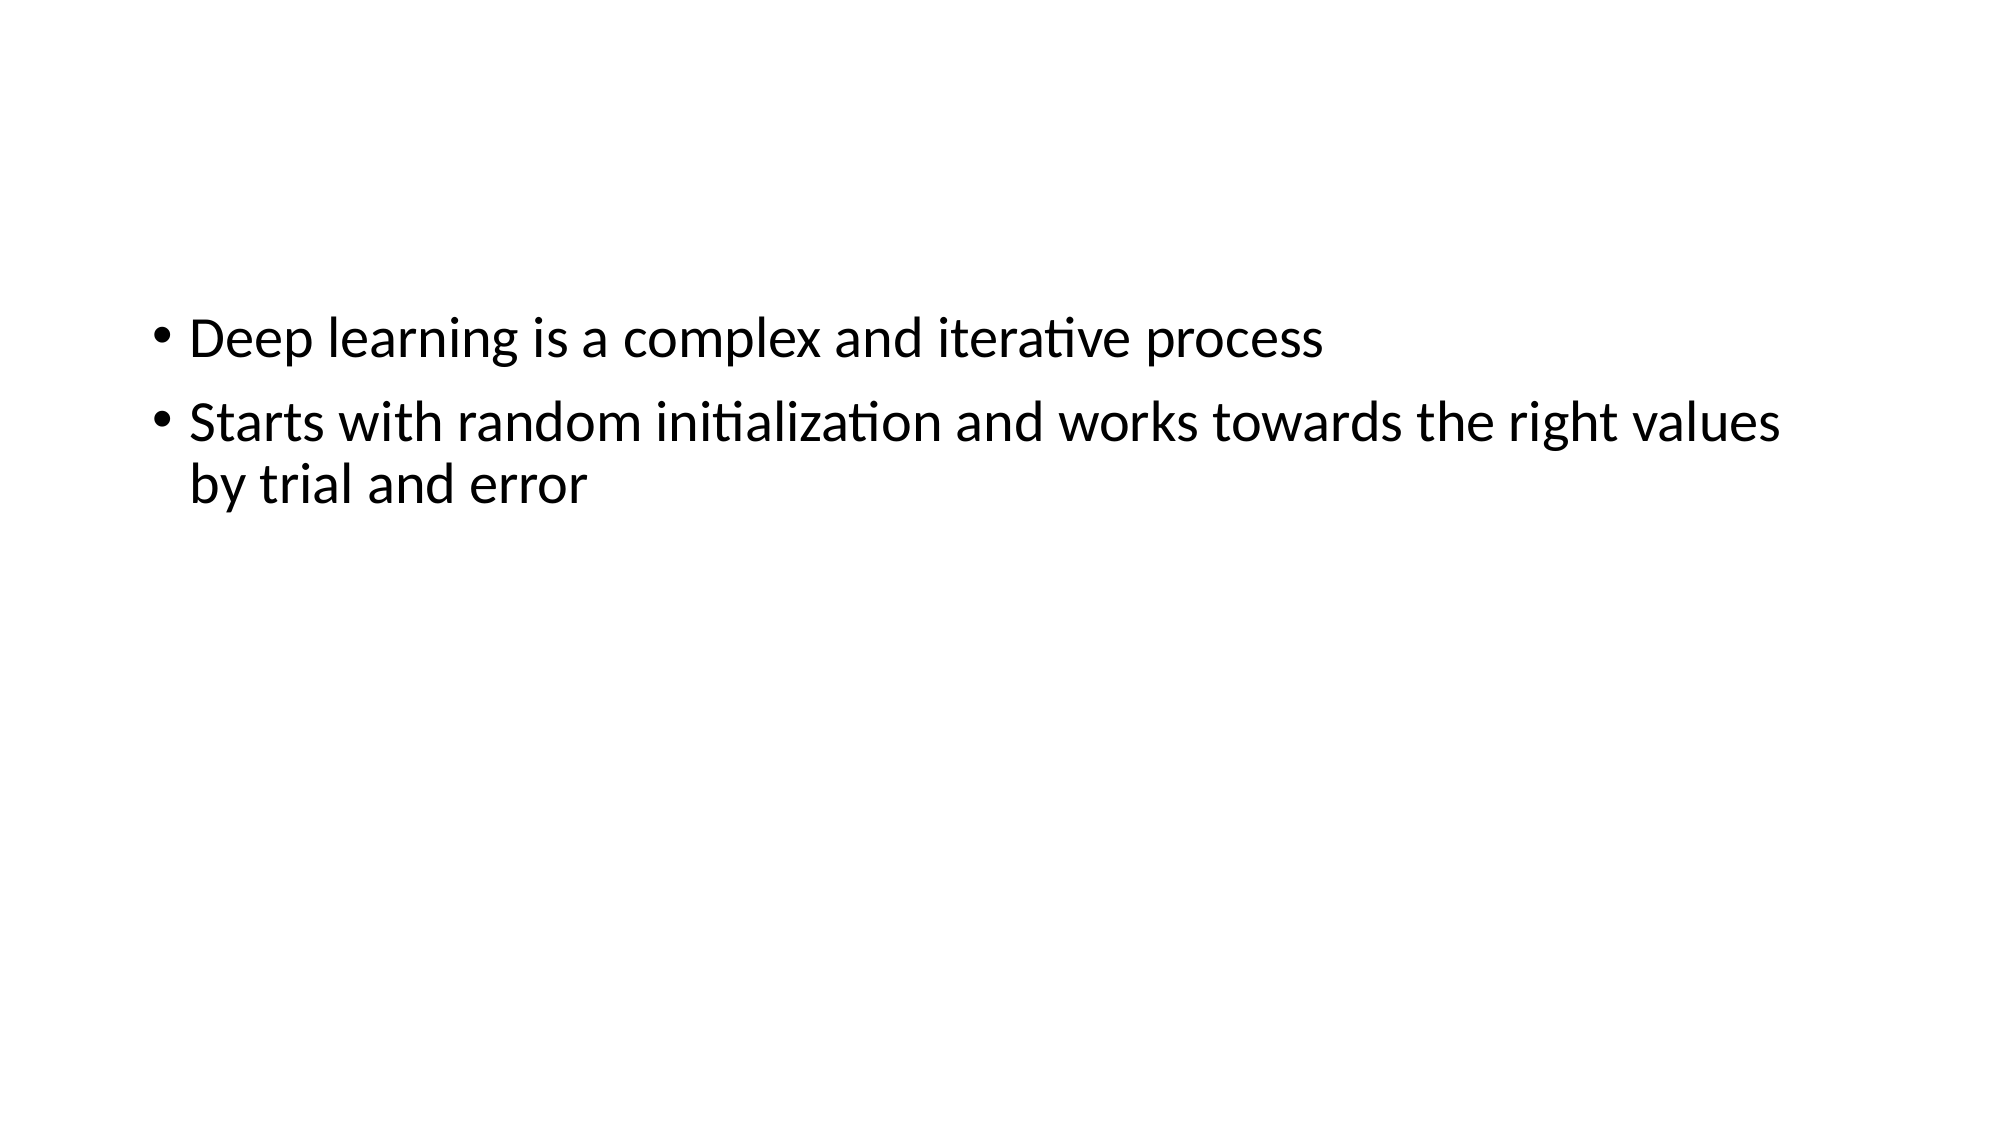

#
Deep learning is a complex and iterative process
Starts with random initialization and works towards the right values by trial and error